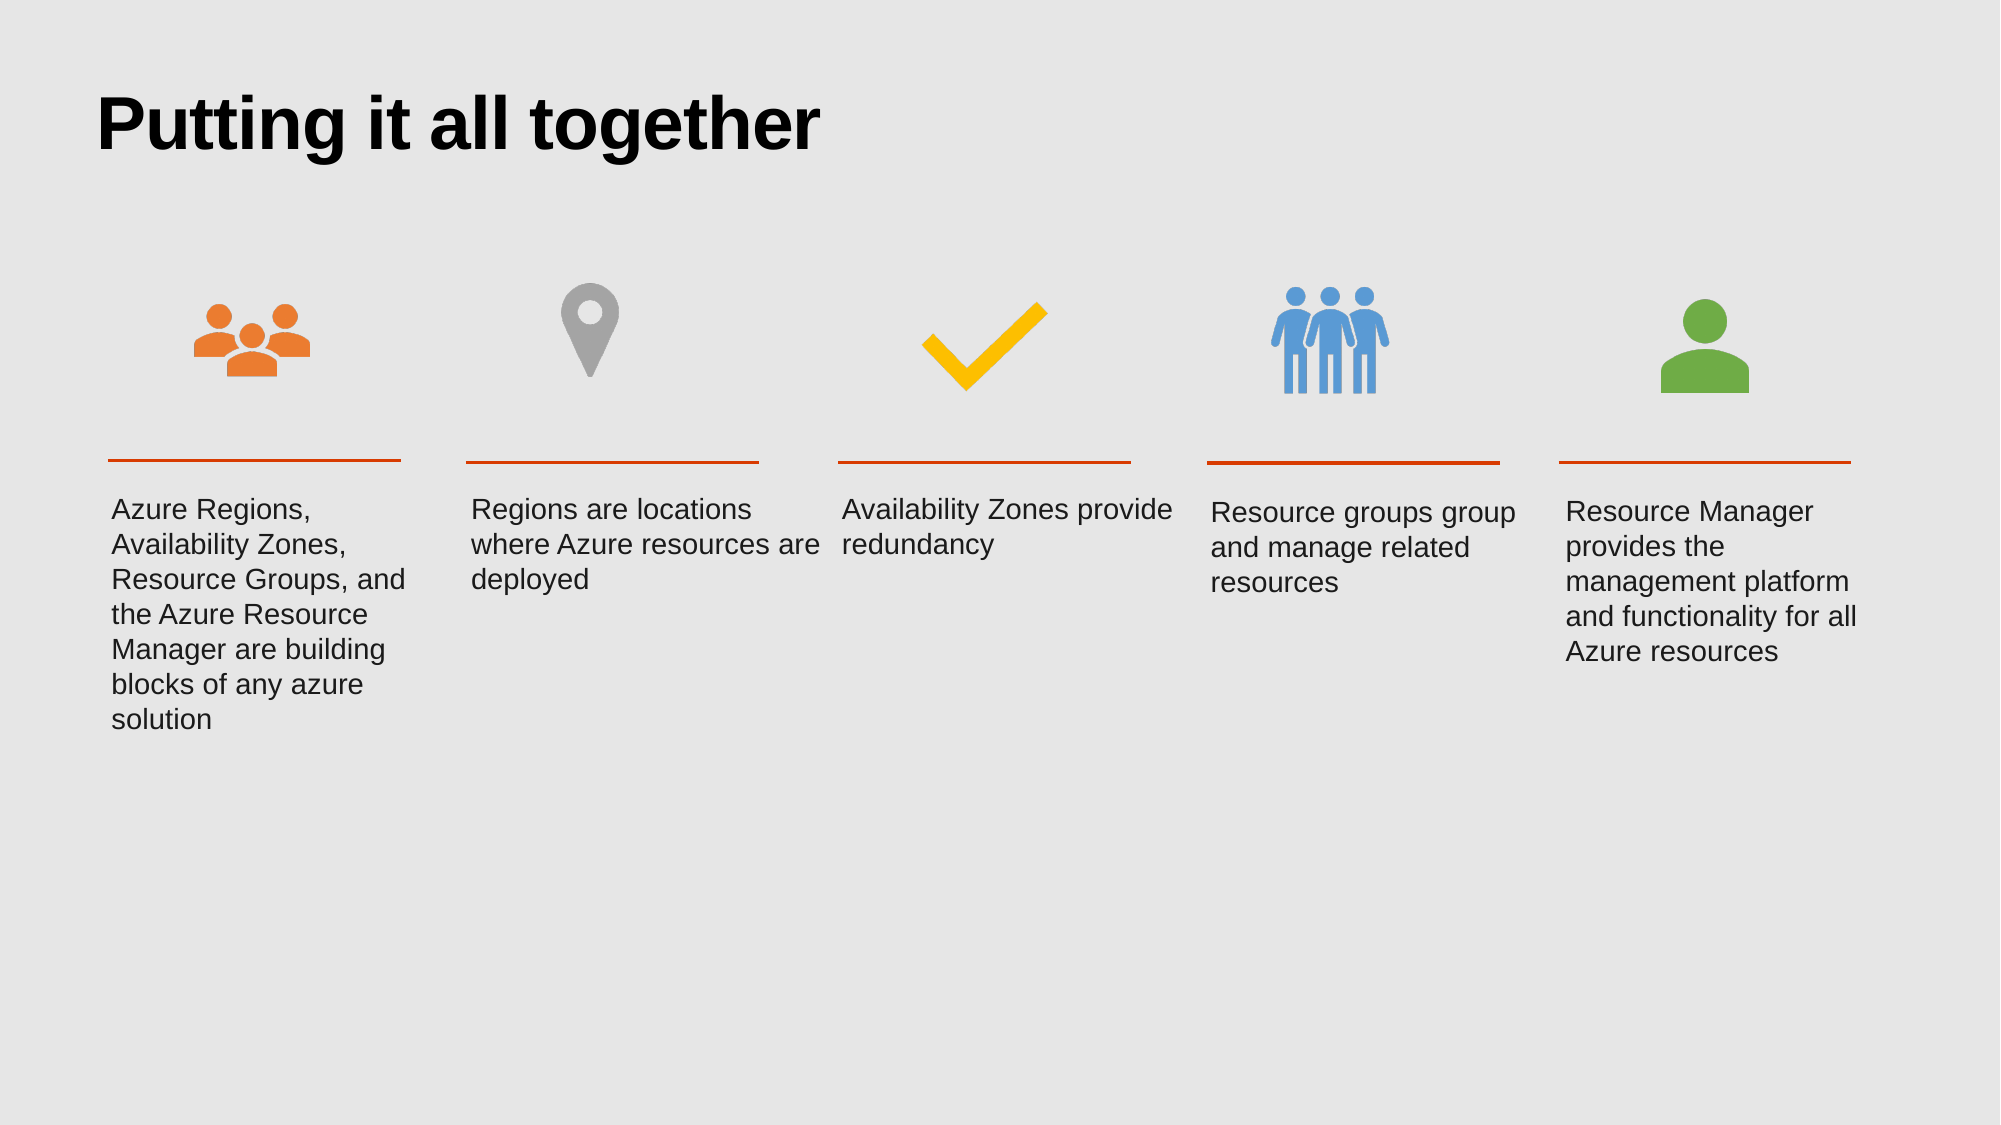

# Putting it all together

Regions are locations where Azure resources are deployed
Azure Regions, Availability Zones, Resource Groups, and the Azure Resource Manager are building blocks of any azure solution
Availability Zones provide redundancy
Resource Manager provides the management platform and functionality for all Azure resources

Resource groups group and manage related resources